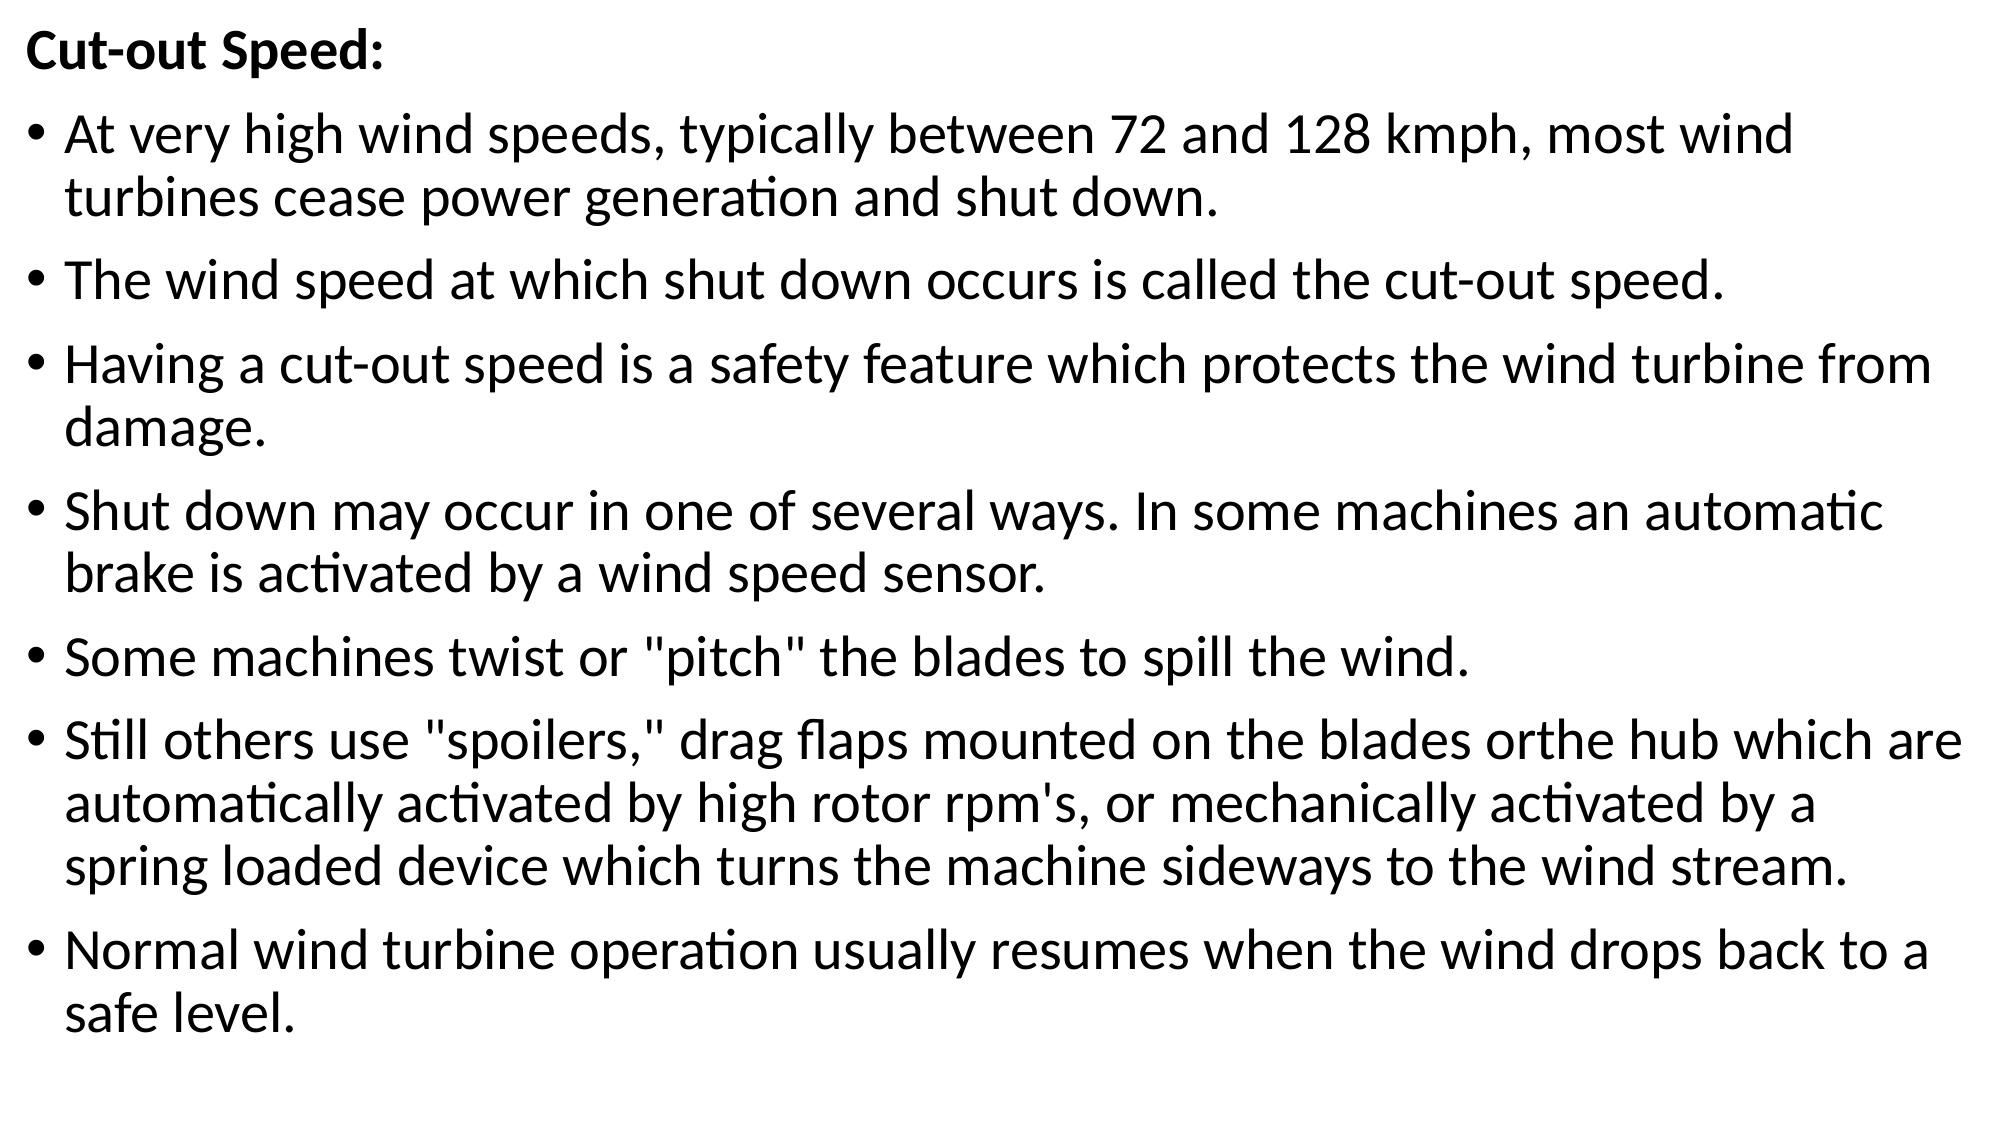

Cut-out Speed:
At very high wind speeds, typically between 72 and 128 kmph, most wind turbines cease power generation and shut down.
The wind speed at which shut down occurs is called the cut-out speed.
Having a cut-out speed is a safety feature which protects the wind turbine from damage.
Shut down may occur in one of several ways. In some machines an automatic brake is activated by a wind speed sensor.
Some machines twist or "pitch" the blades to spill the wind.
Still others use "spoilers," drag flaps mounted on the blades orthe hub which are automatically activated by high rotor rpm's, or mechanically activated by a spring loaded device which turns the machine sideways to the wind stream.
Normal wind turbine operation usually resumes when the wind drops back to a safe level.